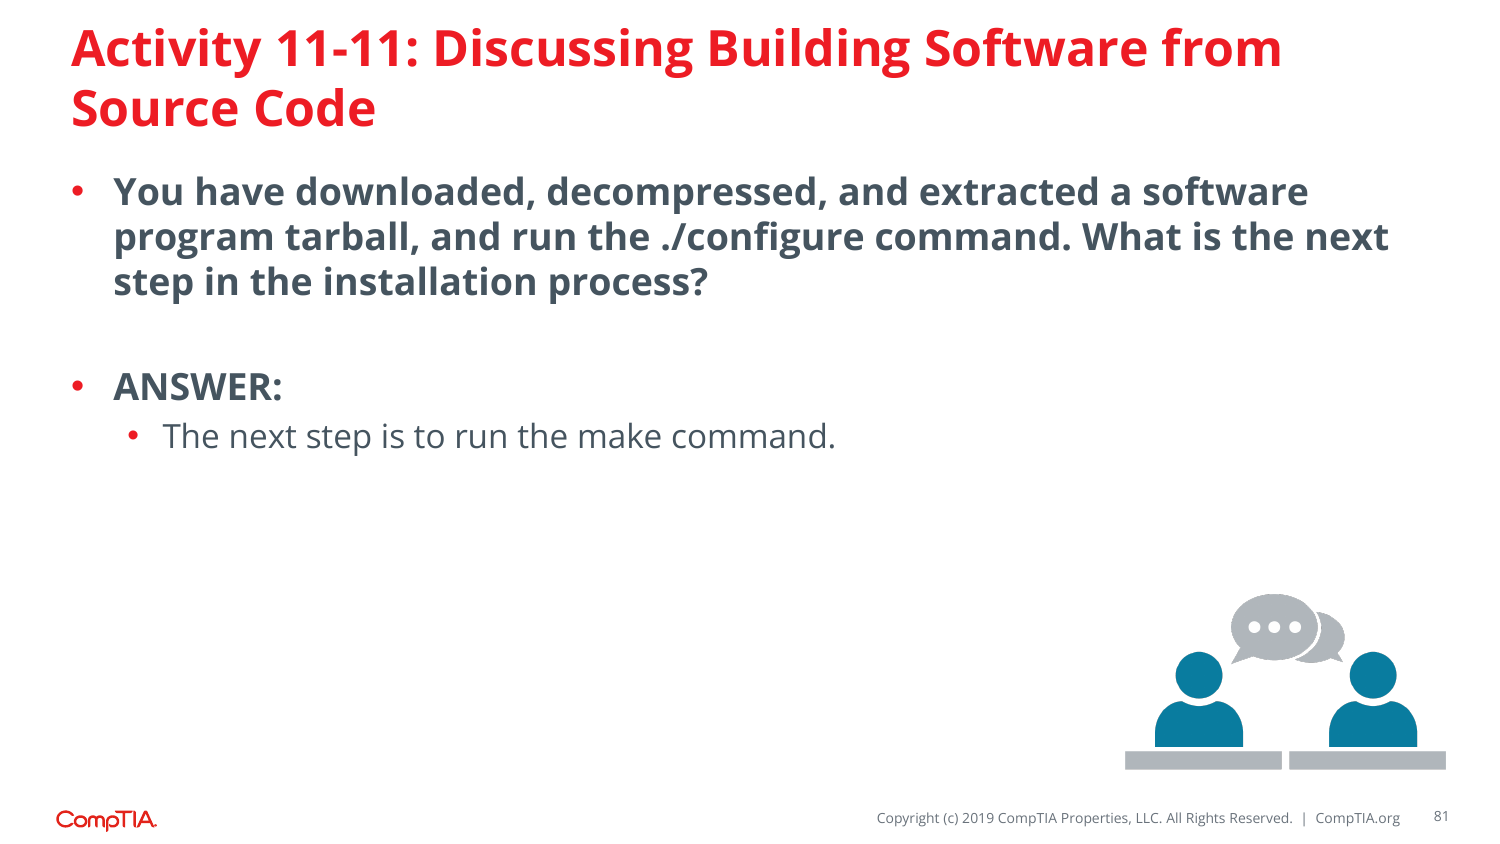

# Activity 11-11: Discussing Building Software from Source Code
You have downloaded, decompressed, and extracted a software program tarball, and run the ./configure command. What is the next step in the installation process?

ANSWER:
The next step is to run the make command.

81